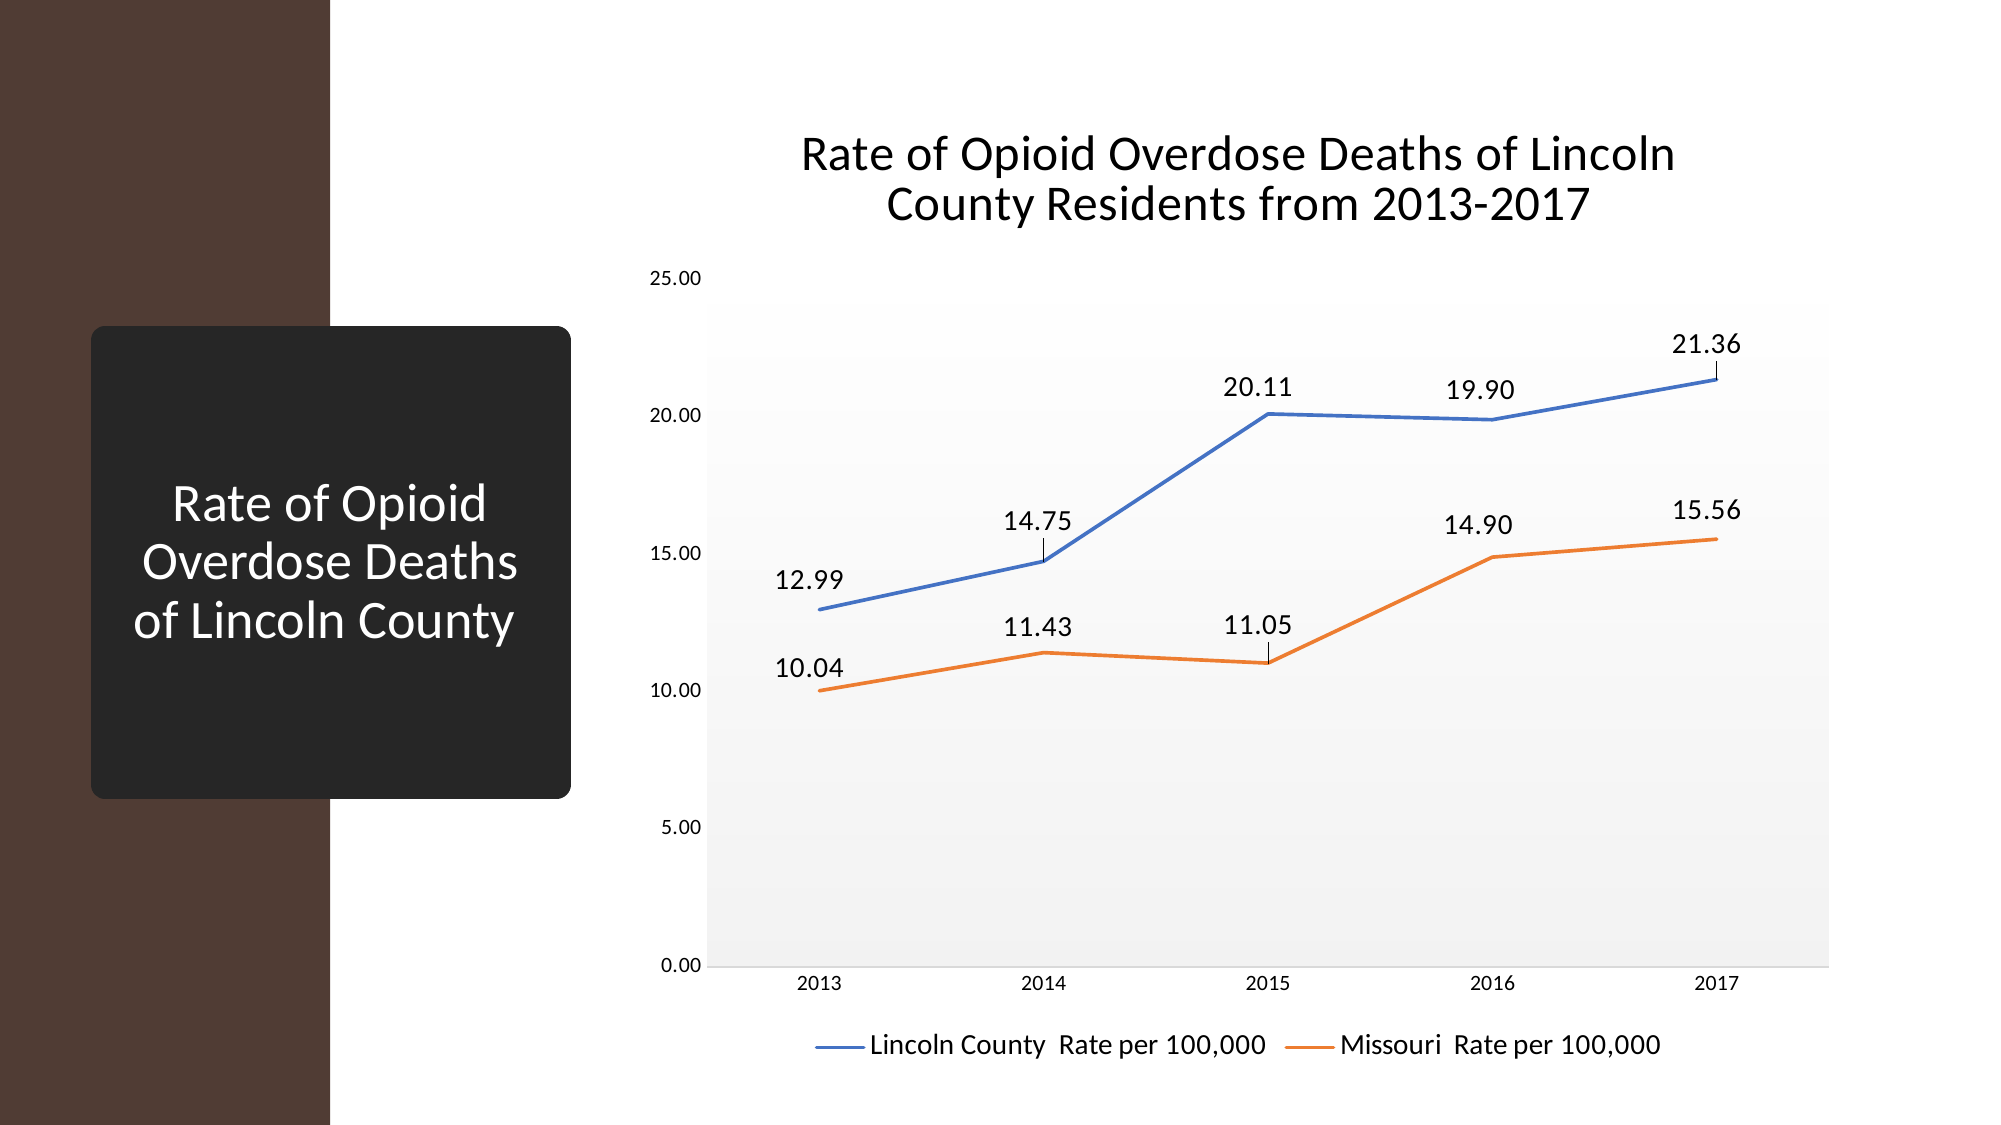

### Chart: Rate of Opioid Overdose Deaths of Lincoln County Residents from 2013-2017

| Category | Lincoln County  | Missouri  |
|---|---|---|
| 2013 | 12.99 | 10.041494366258462 |
| 2014 | 14.75 | 11.428874879217572 |
| 2015 | 20.11 | 11.045960400231966 |
| 2016 | 19.9 | 14.90234695552273 |
| 2017 | 21.36 | 15.555655879449066 |
# Rate of Opioid Overdose Deaths of Lincoln County